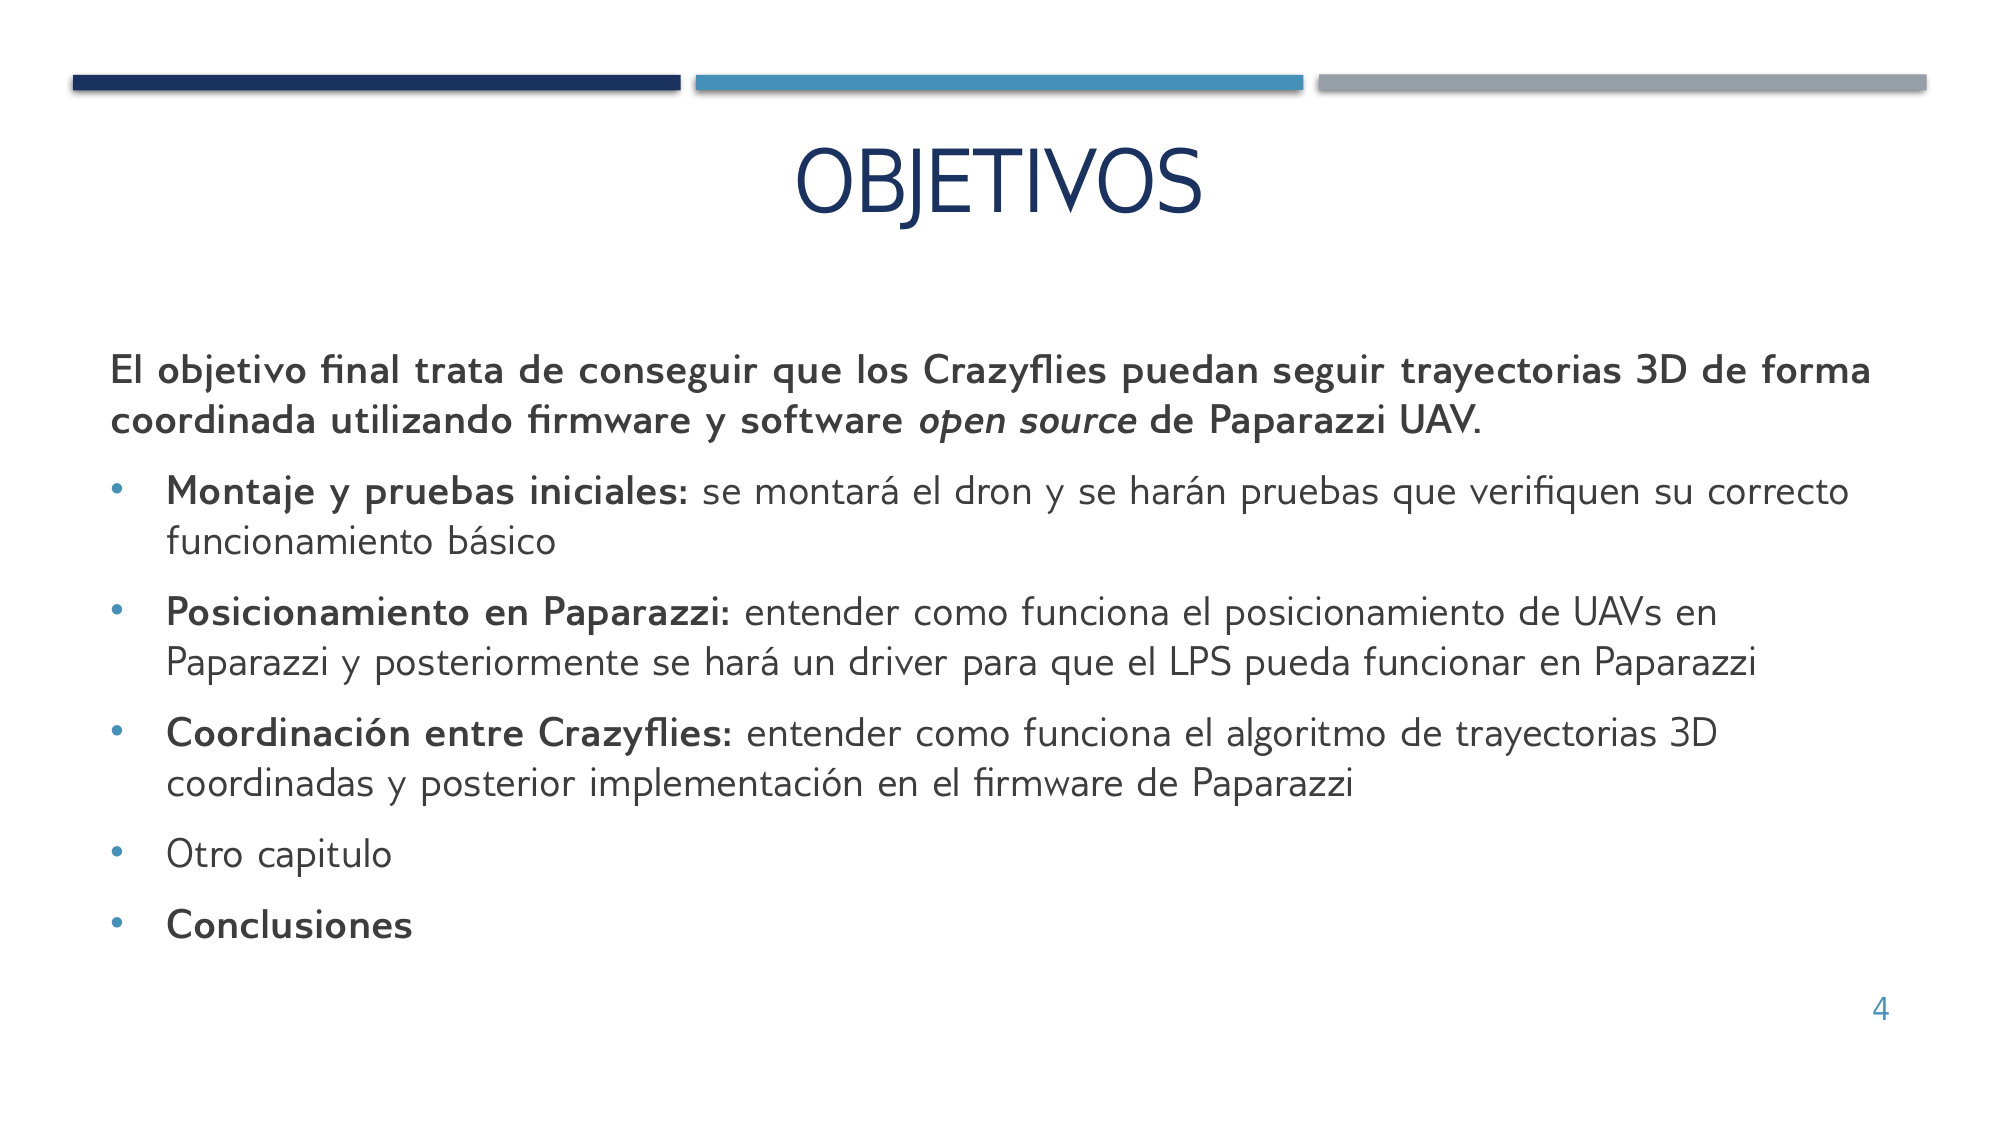

# Objetivos
El objetivo final trata de conseguir que los Crazyflies puedan seguir trayectorias 3D de forma coordinada utilizando firmware y software open source de Paparazzi UAV.
Montaje y pruebas iniciales: se montará el dron y se harán pruebas que verifiquen su correcto funcionamiento básico
Posicionamiento en Paparazzi: entender como funciona el posicionamiento de UAVs en Paparazzi y posteriormente se hará un driver para que el LPS pueda funcionar en Paparazzi
Coordinación entre Crazyflies: entender como funciona el algoritmo de trayectorias 3D coordinadas y posterior implementación en el firmware de Paparazzi
Otro capitulo
Conclusiones

4